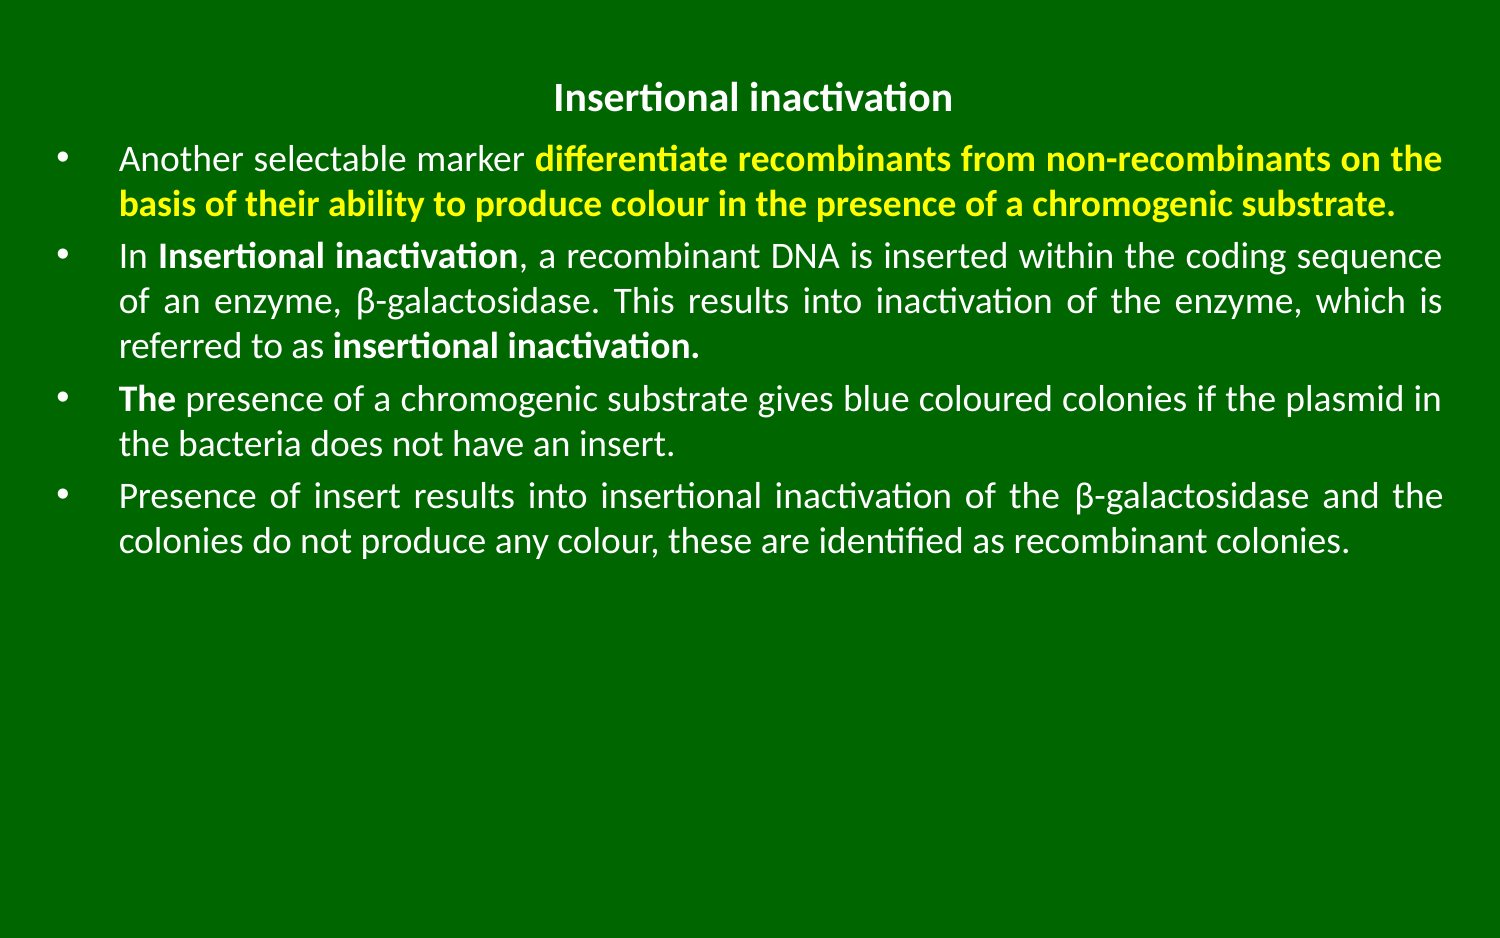

# Insertional inactivation
Another selectable marker differentiate recombinants from non-recombinants on the basis of their ability to produce colour in the presence of a chromogenic substrate.
In Insertional inactivation, a recombinant DNA is inserted within the coding sequence of an enzyme, β-galactosidase. This results into inactivation of the enzyme, which is referred to as insertional inactivation.
The presence of a chromogenic substrate gives blue coloured colonies if the plasmid in the bacteria does not have an insert.
Presence of insert results into insertional inactivation of the β-galactosidase and the colonies do not produce any colour, these are identified as recombinant colonies.